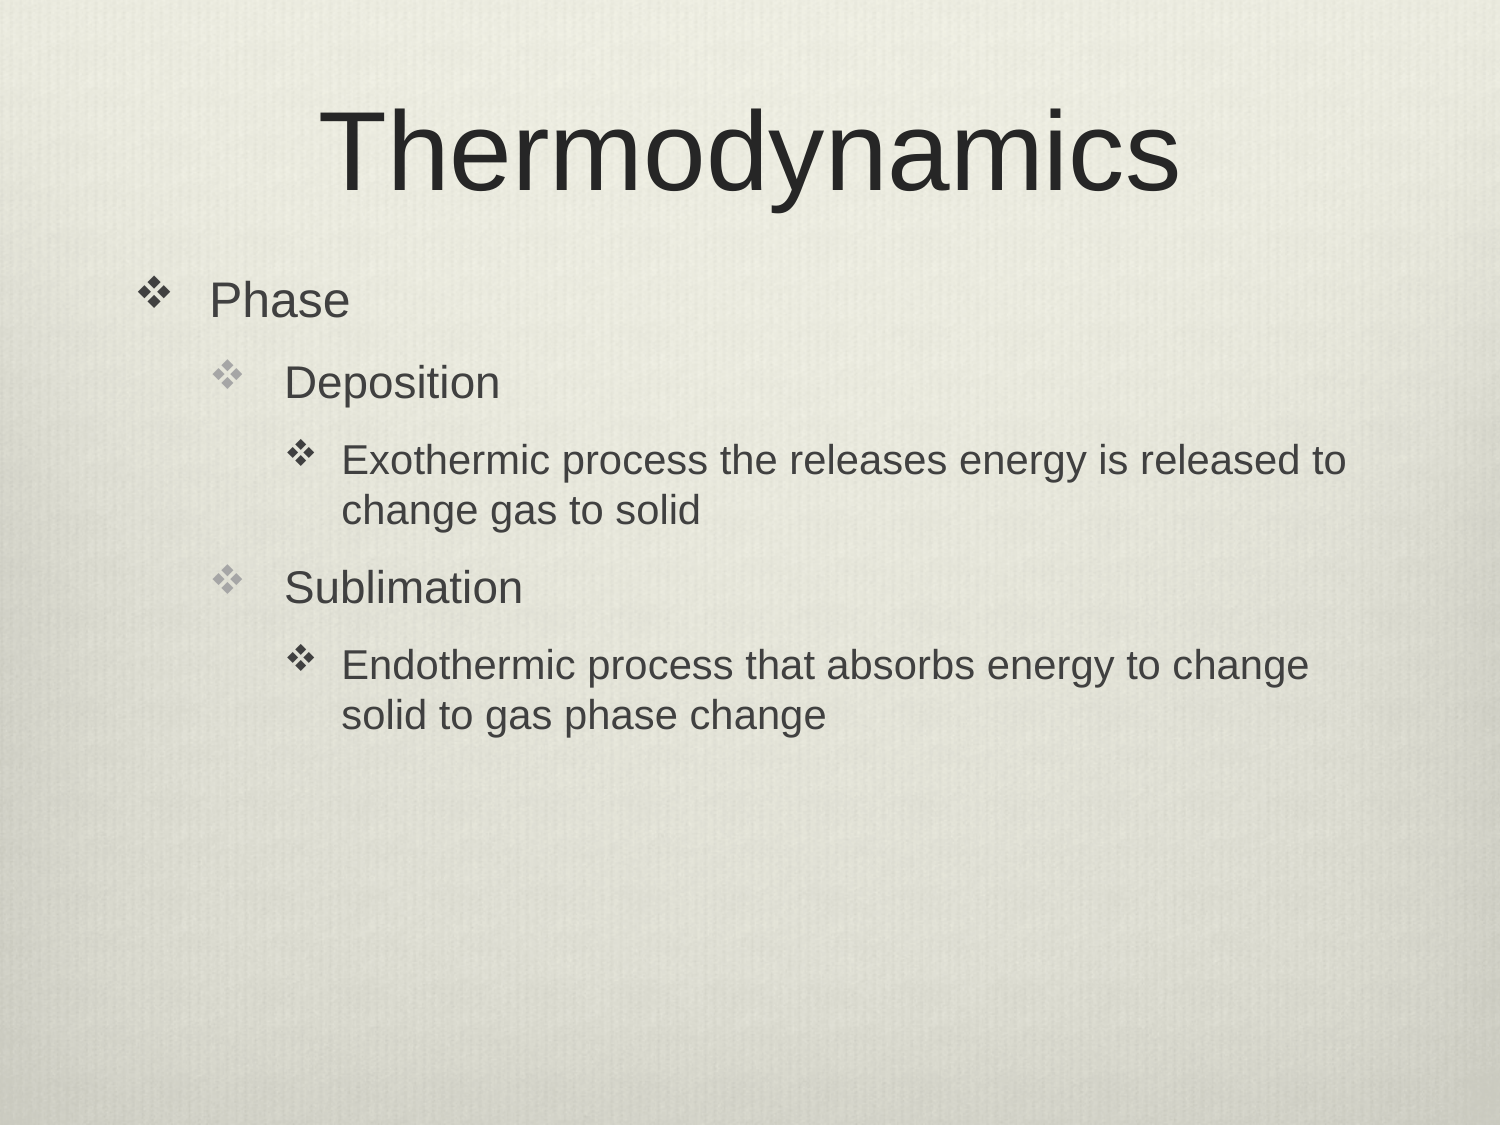

# Thermodynamics
Phase
Deposition
Exothermic process the releases energy is released to change gas to solid
Sublimation
Endothermic process that absorbs energy to change solid to gas phase change